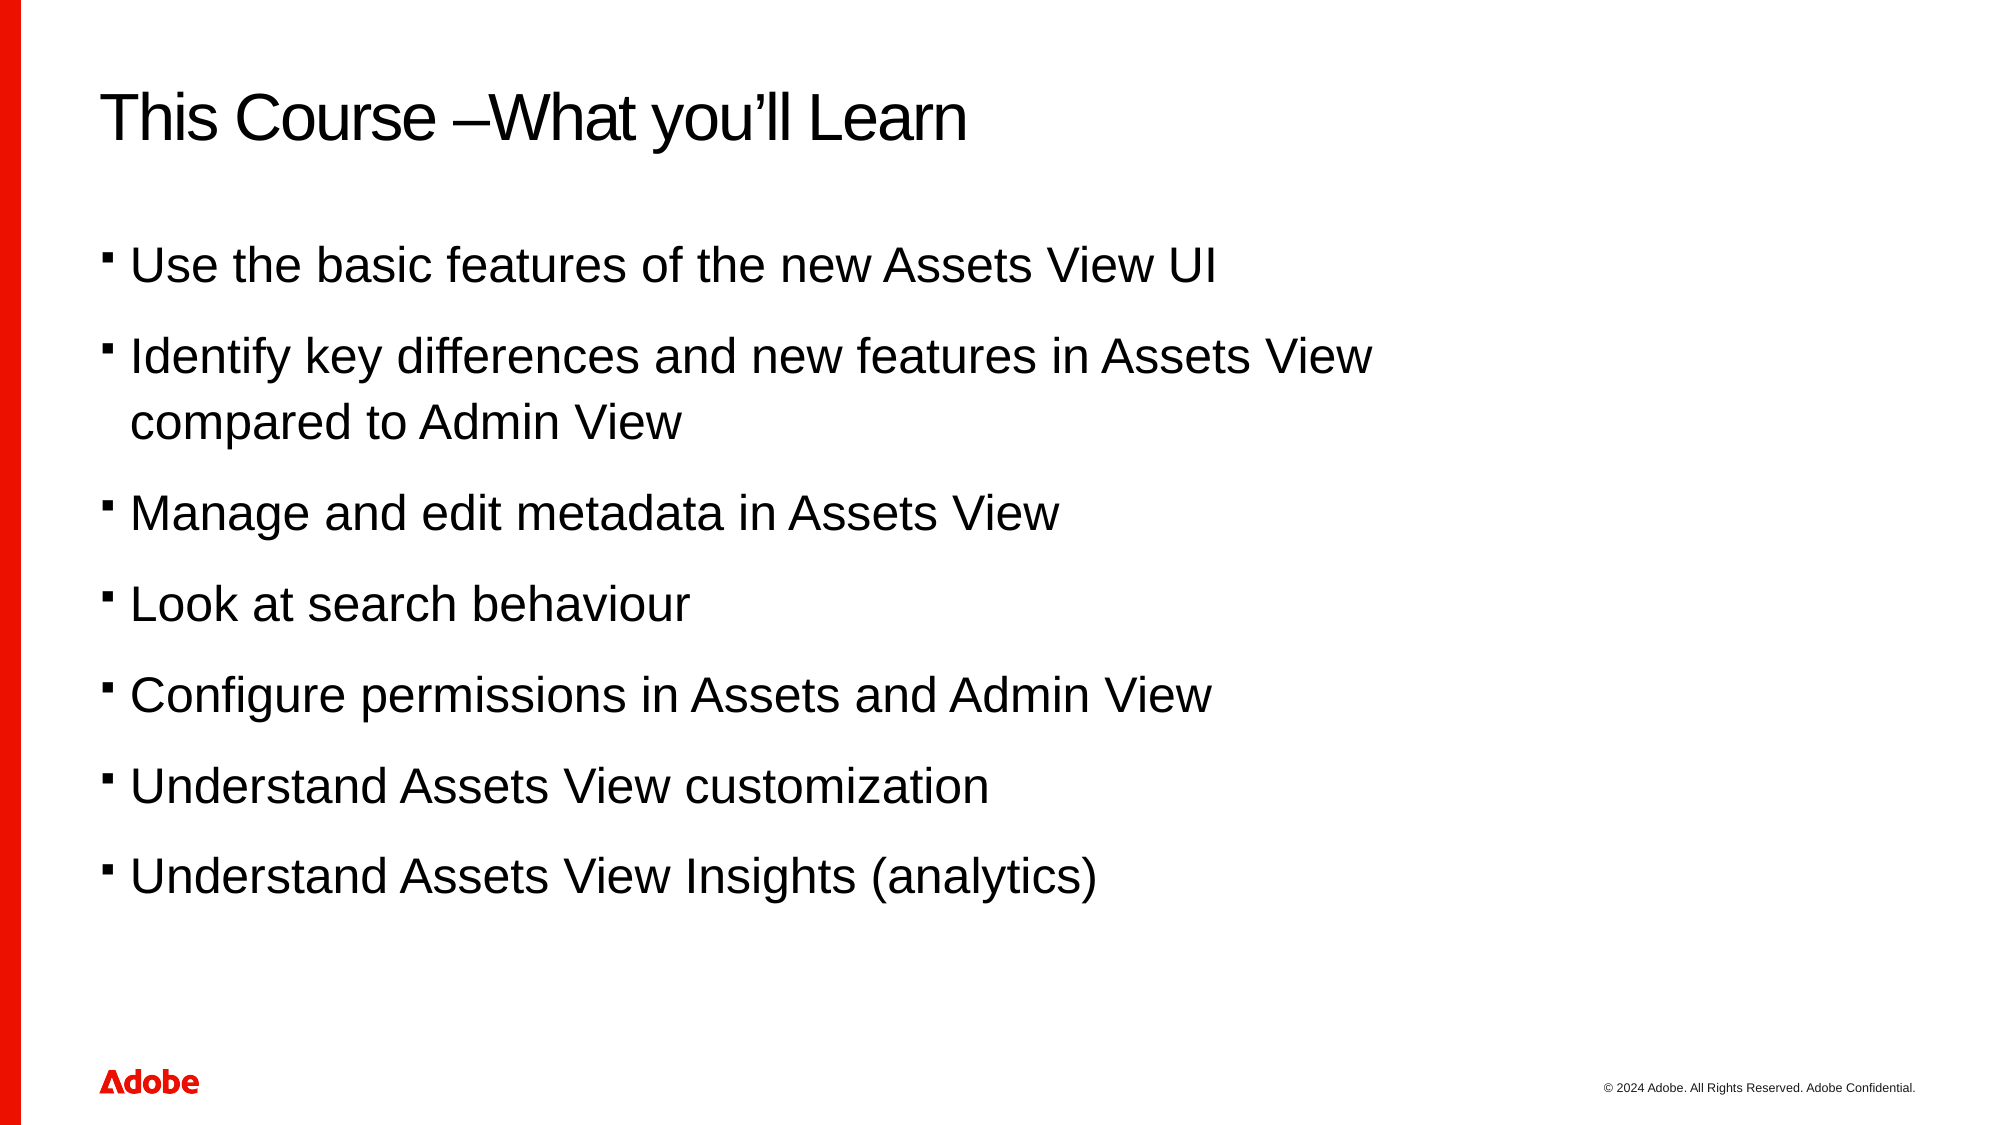

# This Course –What you’ll Learn
Use the basic features of the new Assets View UI
Identify key differences and new features in Assets View compared to Admin View
Manage and edit metadata in Assets View
Look at search behaviour
Configure permissions in Assets and Admin View
Understand Assets View customization
Understand Assets View Insights (analytics)